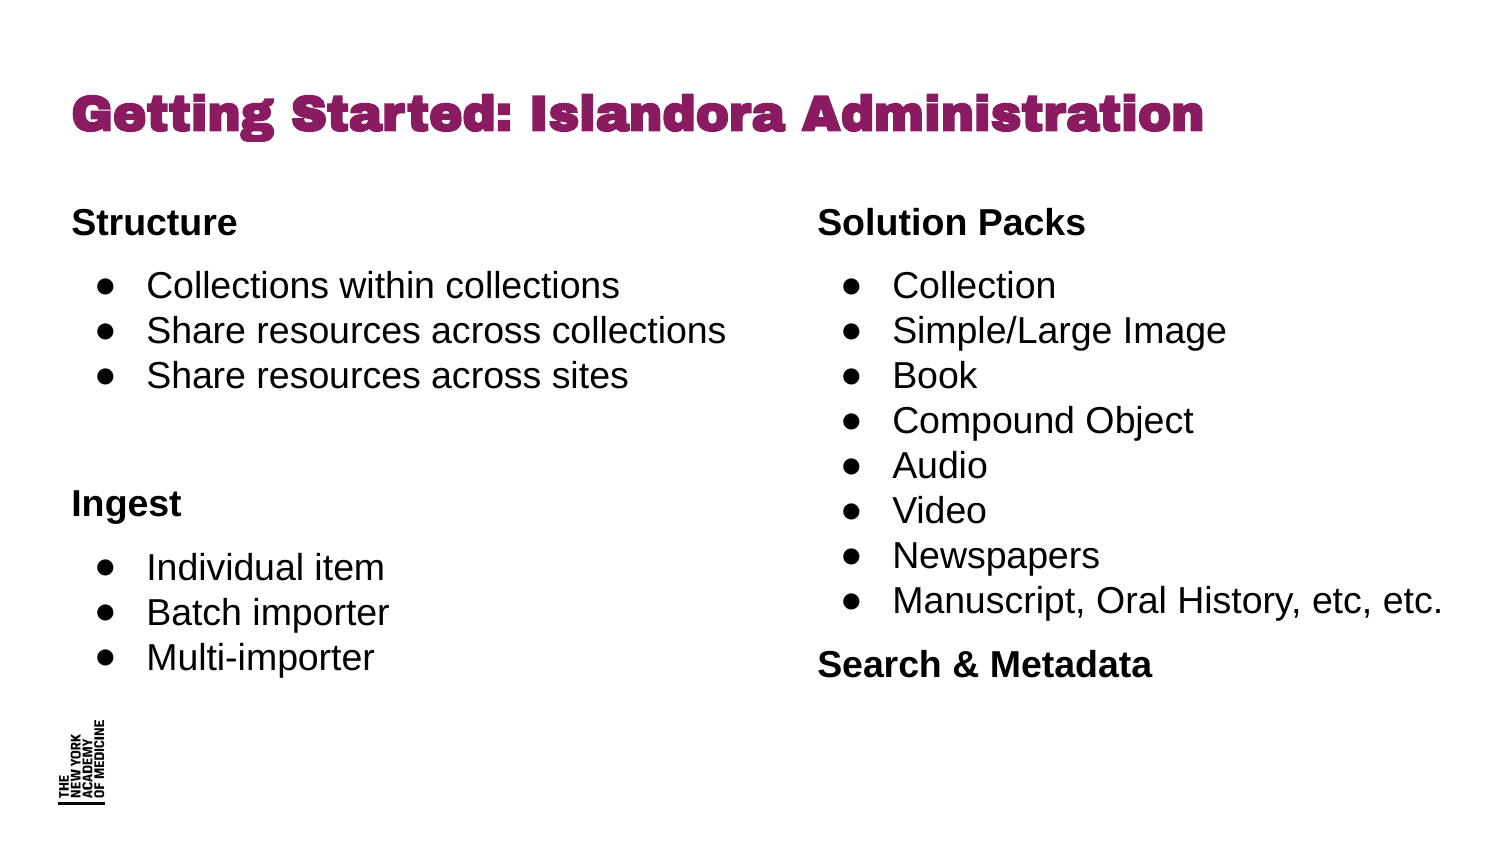

# Getting Started: Islandora Administration
Structure
Collections within collections
Share resources across collections
Share resources across sites

Ingest
Individual item
Batch importer
Multi-importer
Solution Packs
Collection
Simple/Large Image
Book
Compound Object
Audio
Video
Newspapers
Manuscript, Oral History, etc, etc.
Search & Metadata